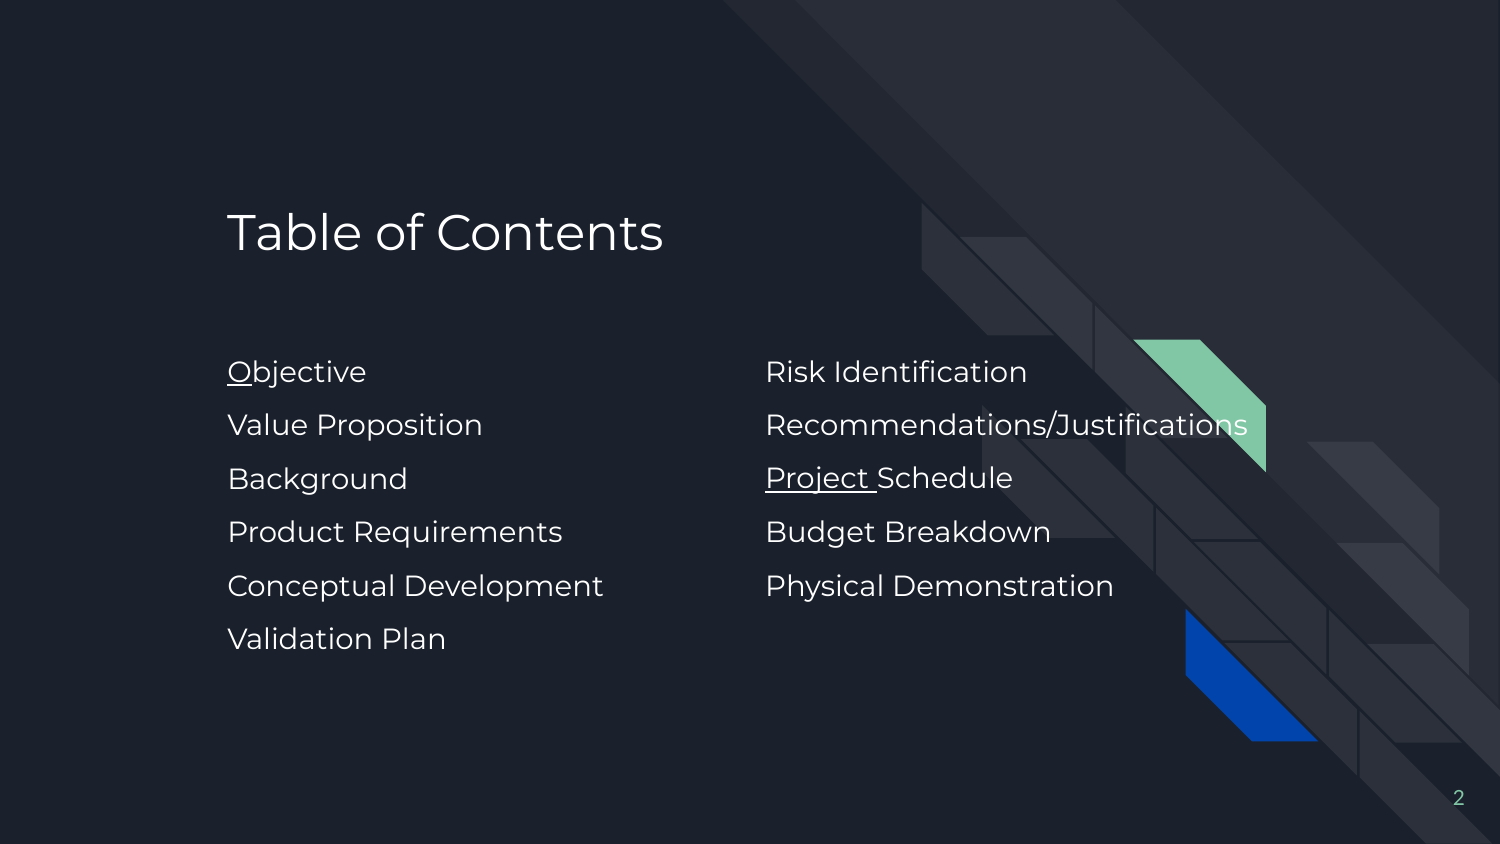

# Table of Contents
Objective
Risk Identification
Recommendations/Justifications
Value Proposition
Project Schedule
Background
Budget Breakdown
Product Requirements
Physical Demonstration
Conceptual Development
Validation Plan
2